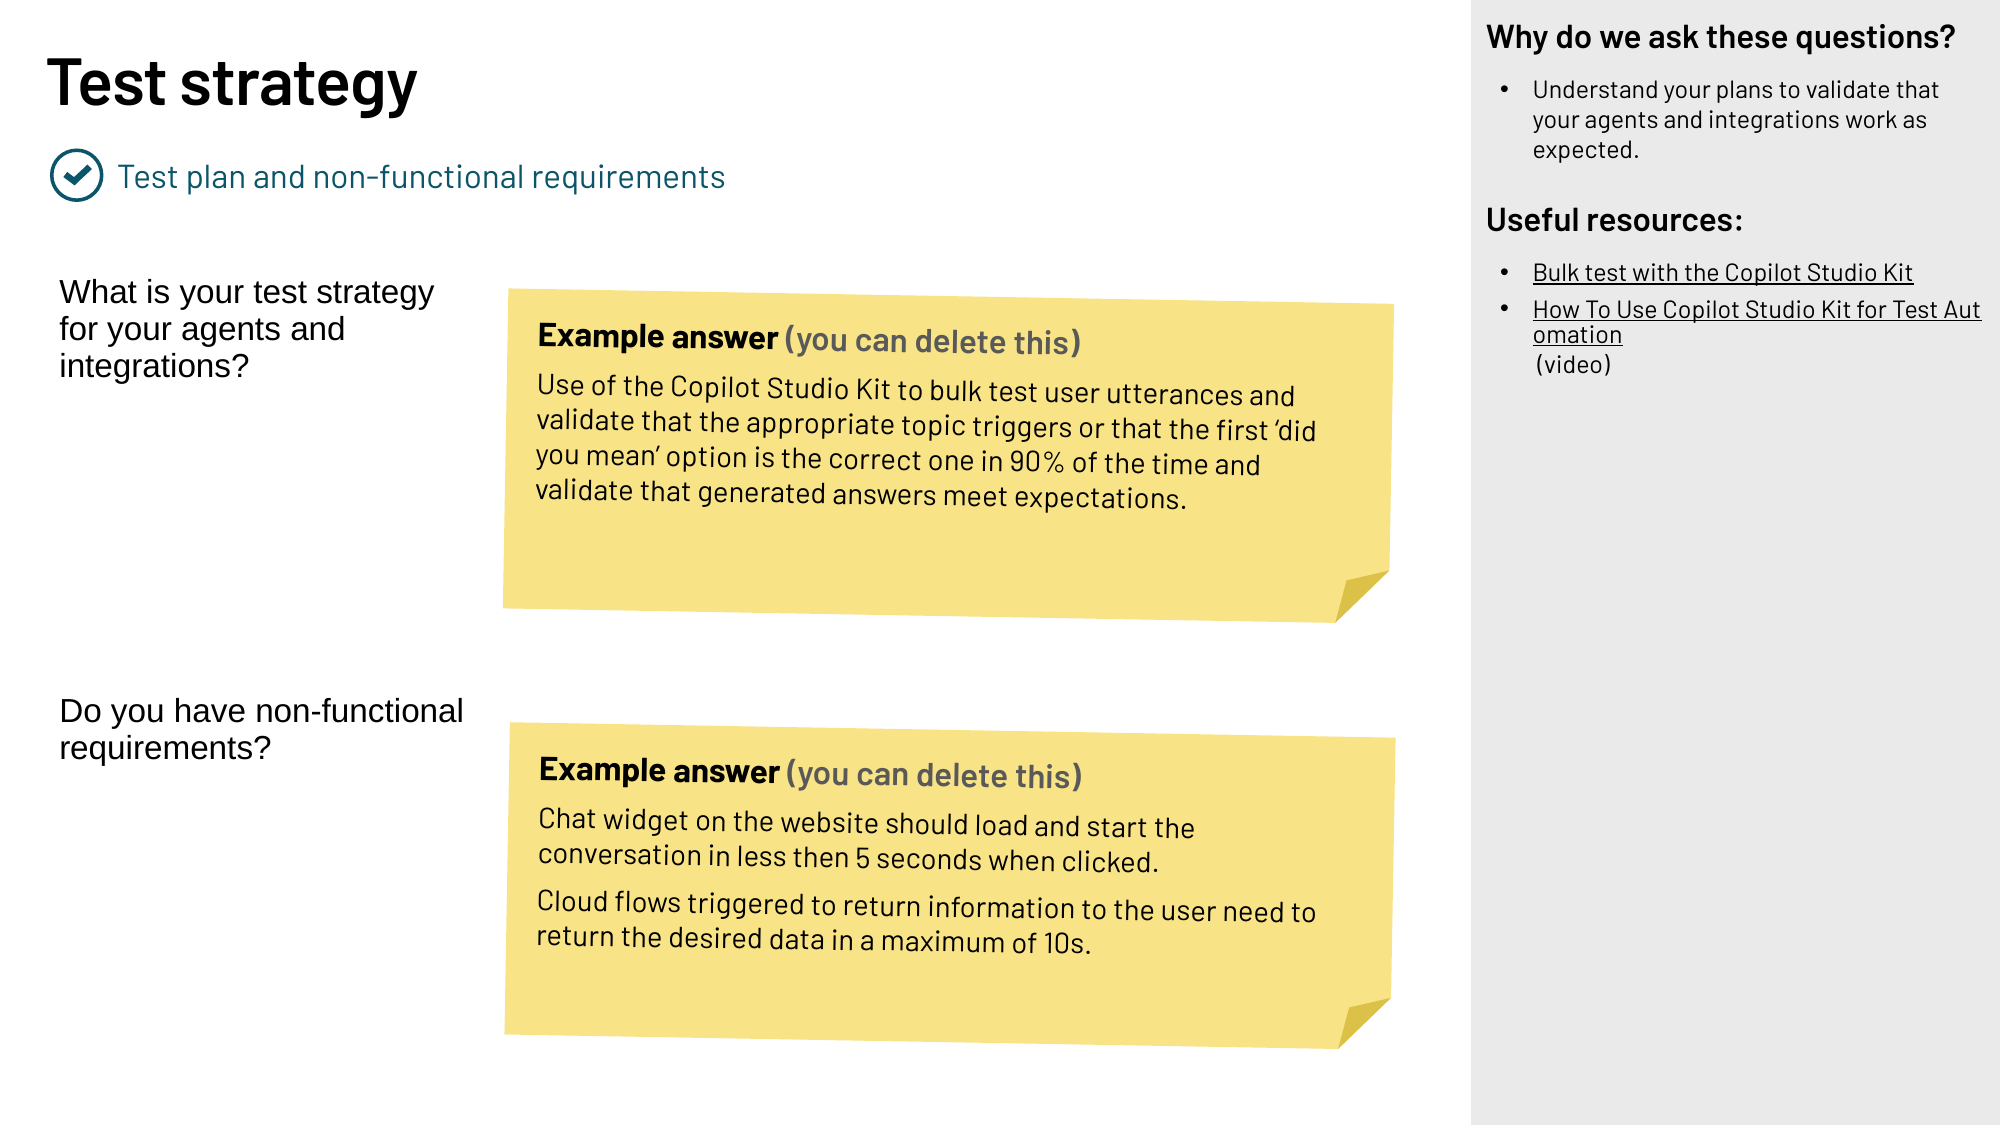

Why do we ask these questions?
Understand your plans to validate that your agents and integrations work as expected.

Useful resources:
Bulk test with the Copilot Studio Kit
How To Use Copilot Studio Kit for Test Automation (video)
Test strategy
Test plan and non-functional requirements
| What is your test strategy for your agents and integrations? |  |
| --- | --- |
|  |  |
| Do you have non-functional requirements? |  |
Example answer (you can delete this)
Use of the Copilot Studio Kit to bulk test user utterances and validate that the appropriate topic triggers or that the first ‘did you mean’ option is the correct one in 90% of the time and validate that generated answers meet expectations.
Example answer (you can delete this)
Chat widget on the website should load and start the conversation in less then 5 seconds when clicked.
Cloud flows triggered to return information to the user need to return the desired data in a maximum of 10s.